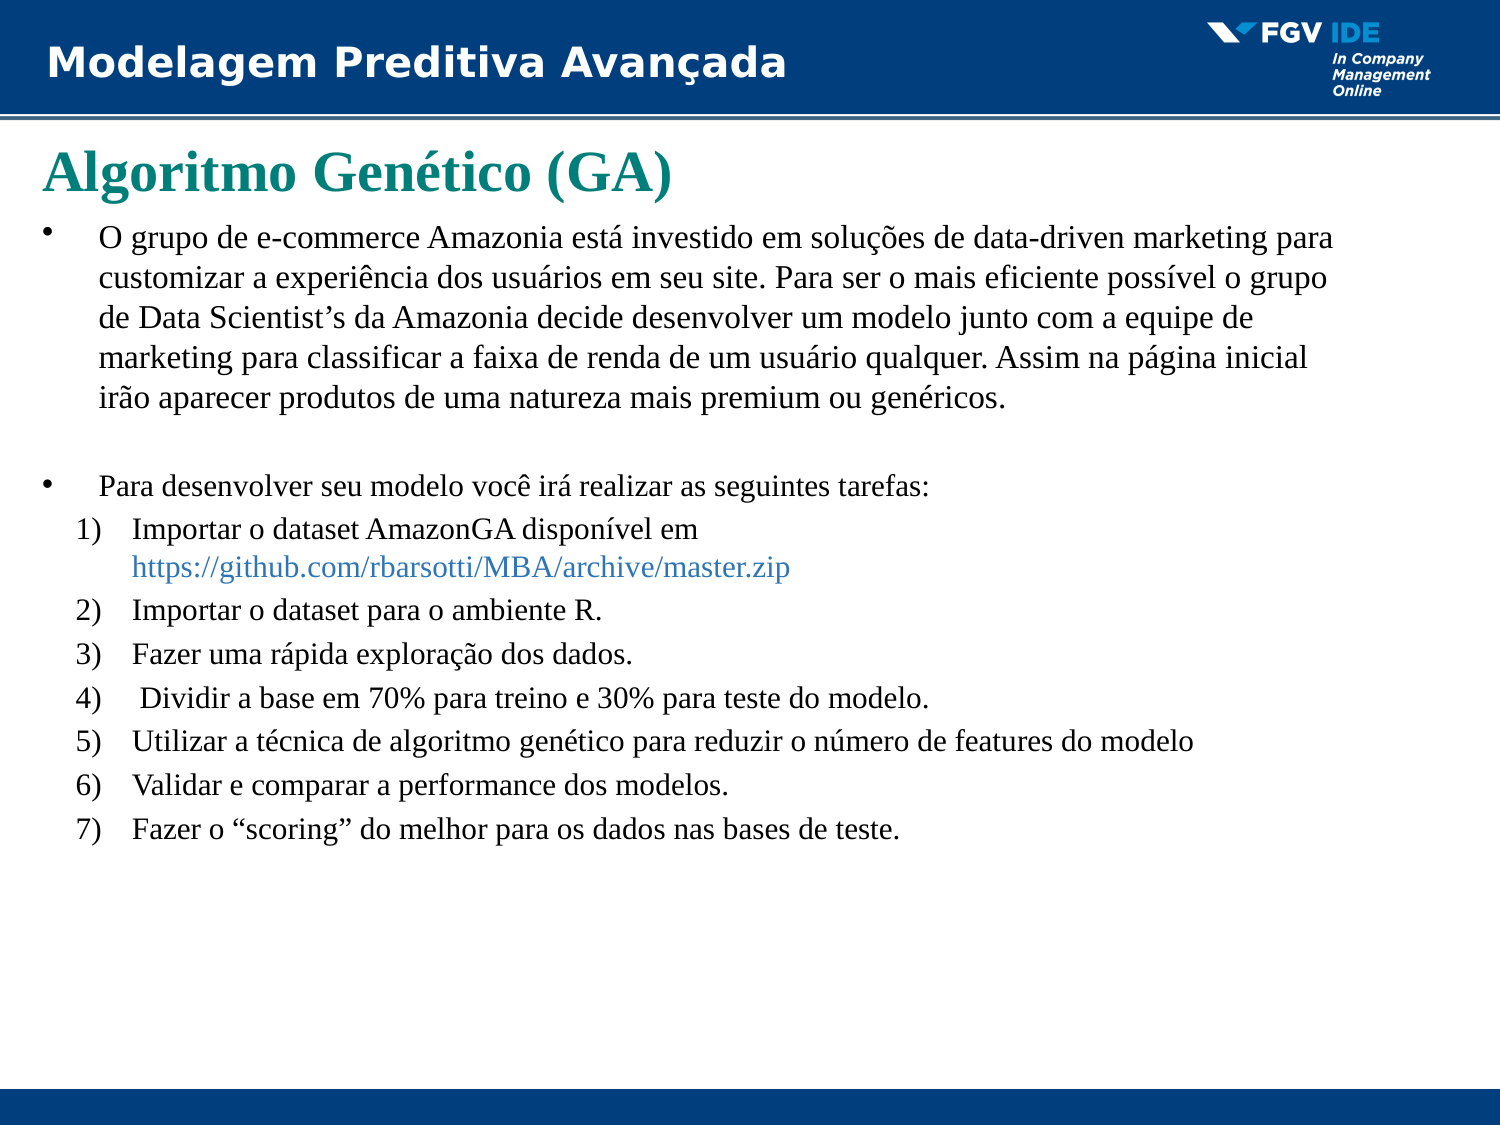

Modelagem Preditiva Avançada
Algoritmo Genético (GA)

Modelag
O grupo de e-commerce Amazonia está investido em soluções de data-driven marketing para customizar a experiência dos usuários em seu site. Para ser o mais eficiente possível o grupo de Data Scientist’s da Amazonia decide desenvolver um modelo junto com a equipe de marketing para classificar a faixa de renda de um usuário qualquer. Assim na página inicial irão aparecer produtos de uma natureza mais premium ou genéricos.

Para desenvolver seu modelo você irá realizar as seguintes tarefas:
Importar o dataset AmazonGA disponível em https://github.com/rbarsotti/MBA/archive/master.zip
Importar o dataset para o ambiente R.
Fazer uma rápida exploração dos dados.
 Dividir a base em 70% para treino e 30% para teste do modelo.
Utilizar a técnica de algoritmo genético para reduzir o número de features do modelo
Validar e comparar a performance dos modelos.
Fazer o “scoring” do melhor para os dados nas bases de teste.